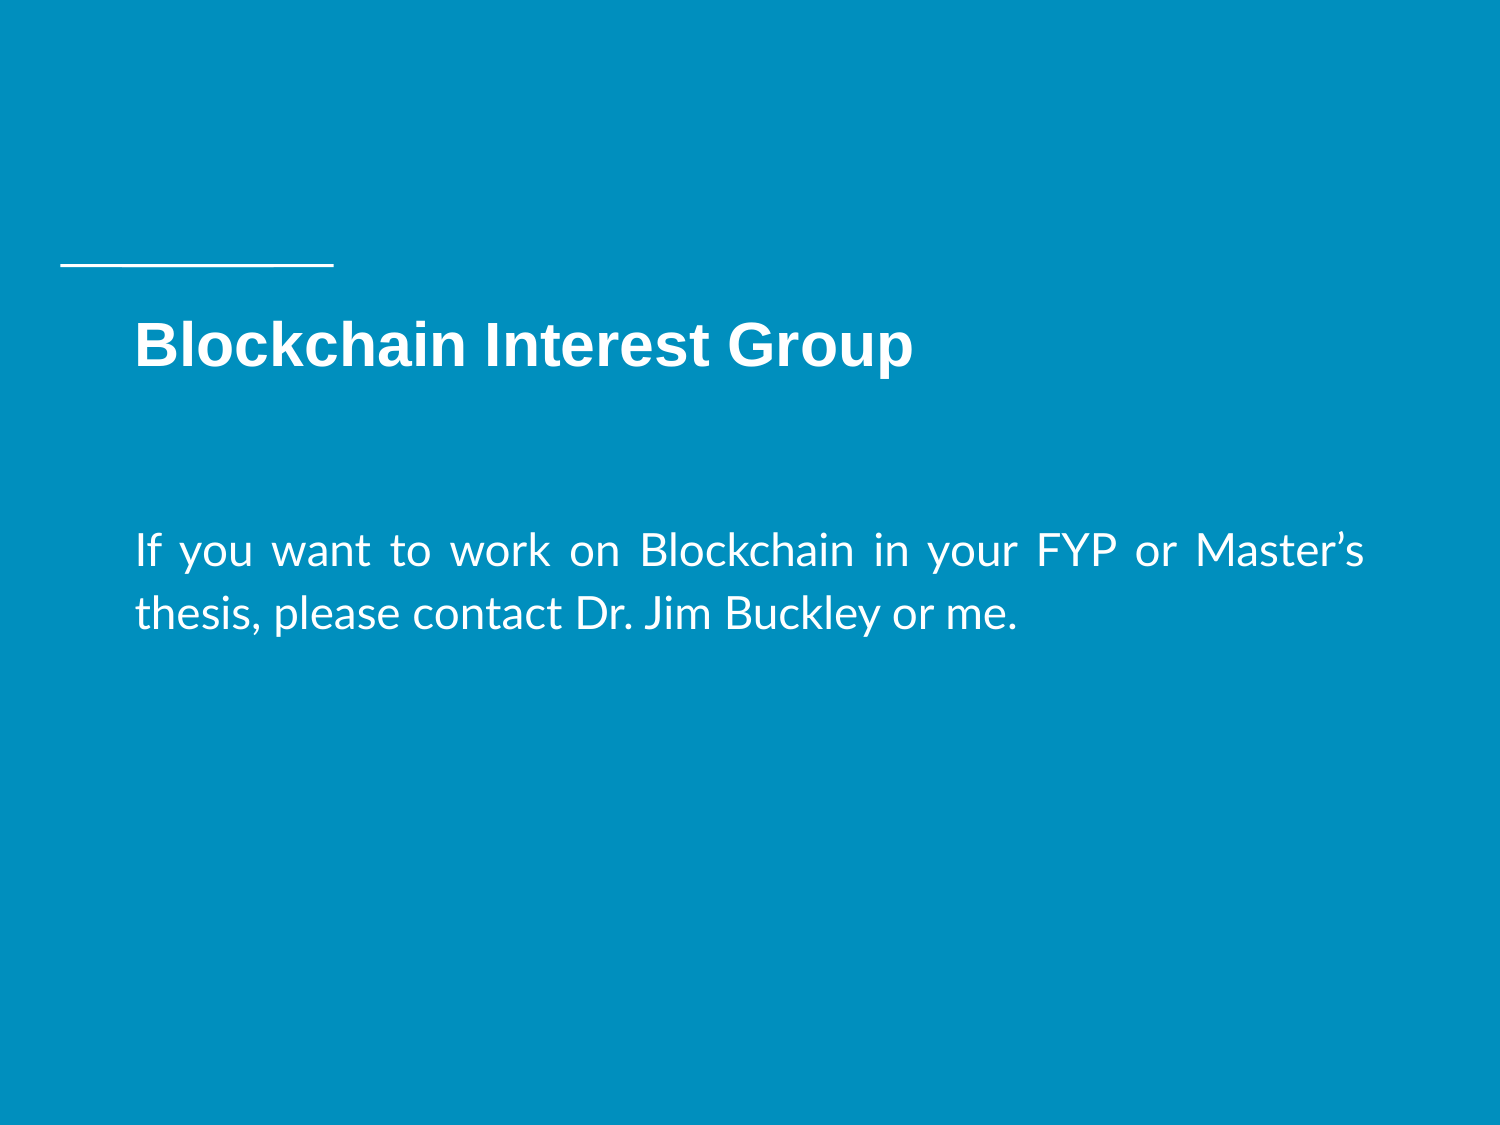

# Blockchain Interest Group
If you want to work on Blockchain in your FYP or Master’s thesis, please contact Dr. Jim Buckley or me.